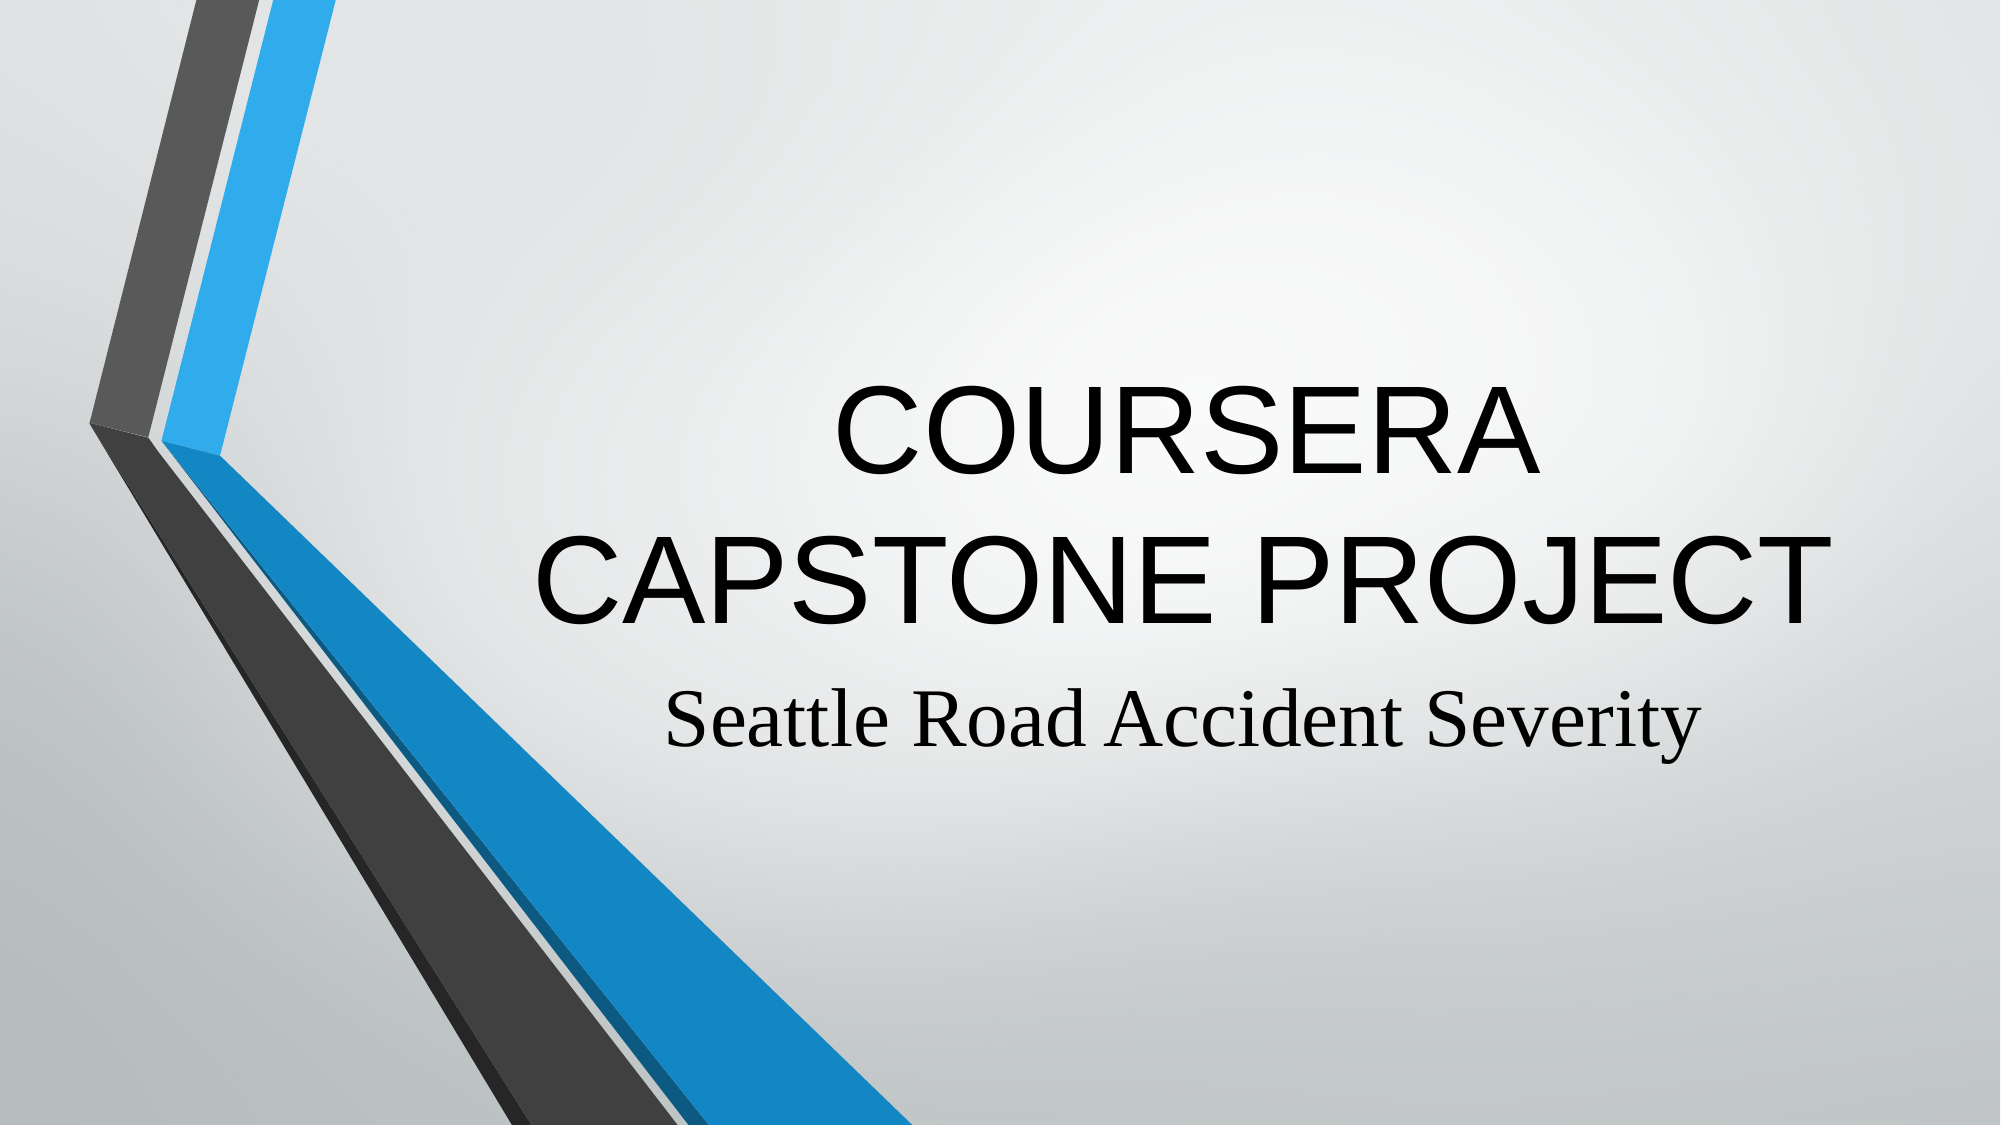

# COURSERA CAPSTONE PROJECT
Seattle Road Accident Severity